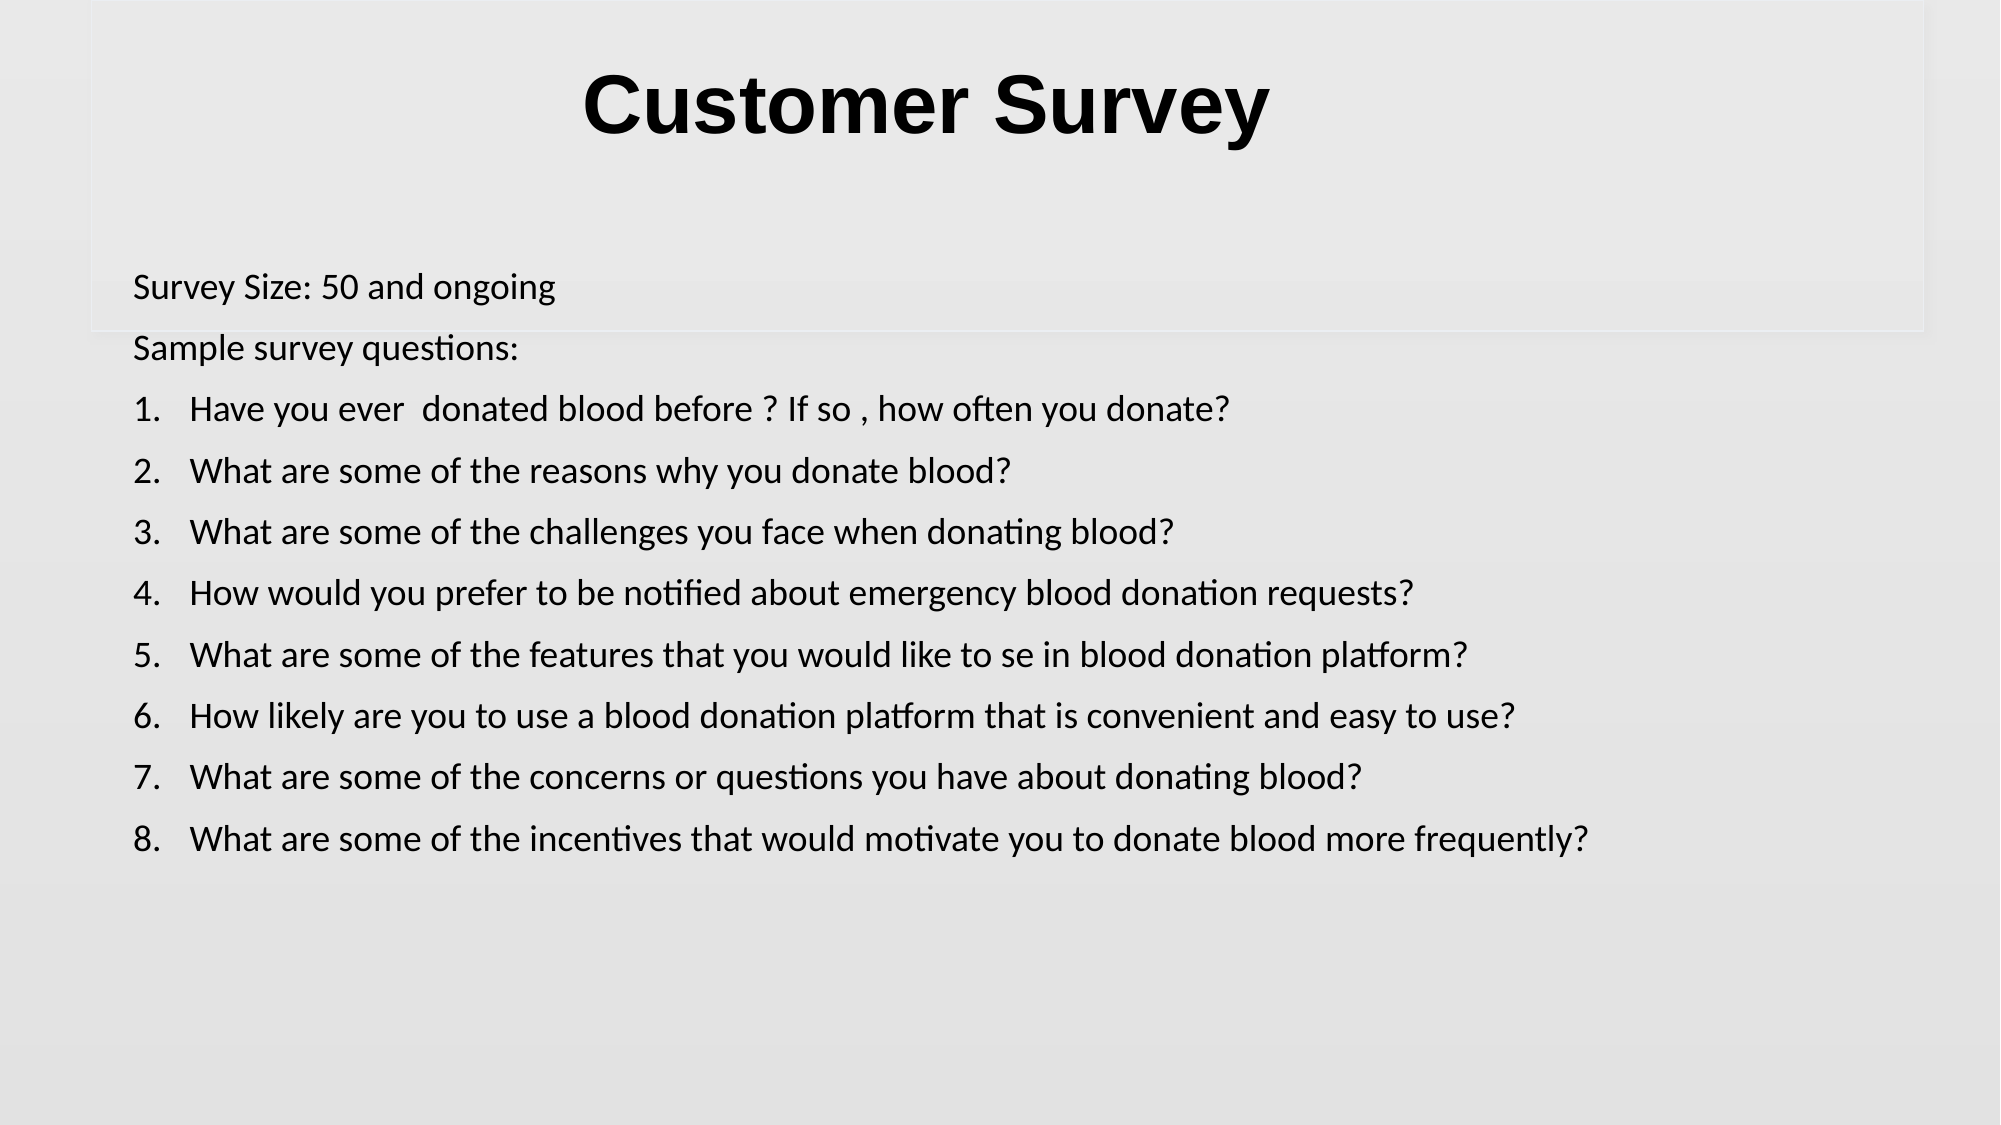

Customer Survey
Survey Size: 50 and ongoing
Sample survey questions:
Have you ever  donated blood before ? If so , how often you donate?
What are some of the reasons why you donate blood?
What are some of the challenges you face when donating blood?
How would you prefer to be notified about emergency blood donation requests?
What are some of the features that you would like to se in blood donation platform?
How likely are you to use a blood donation platform that is convenient and easy to use?
What are some of the concerns or questions you have about donating blood?
What are some of the incentives that would motivate you to donate blood more frequently?